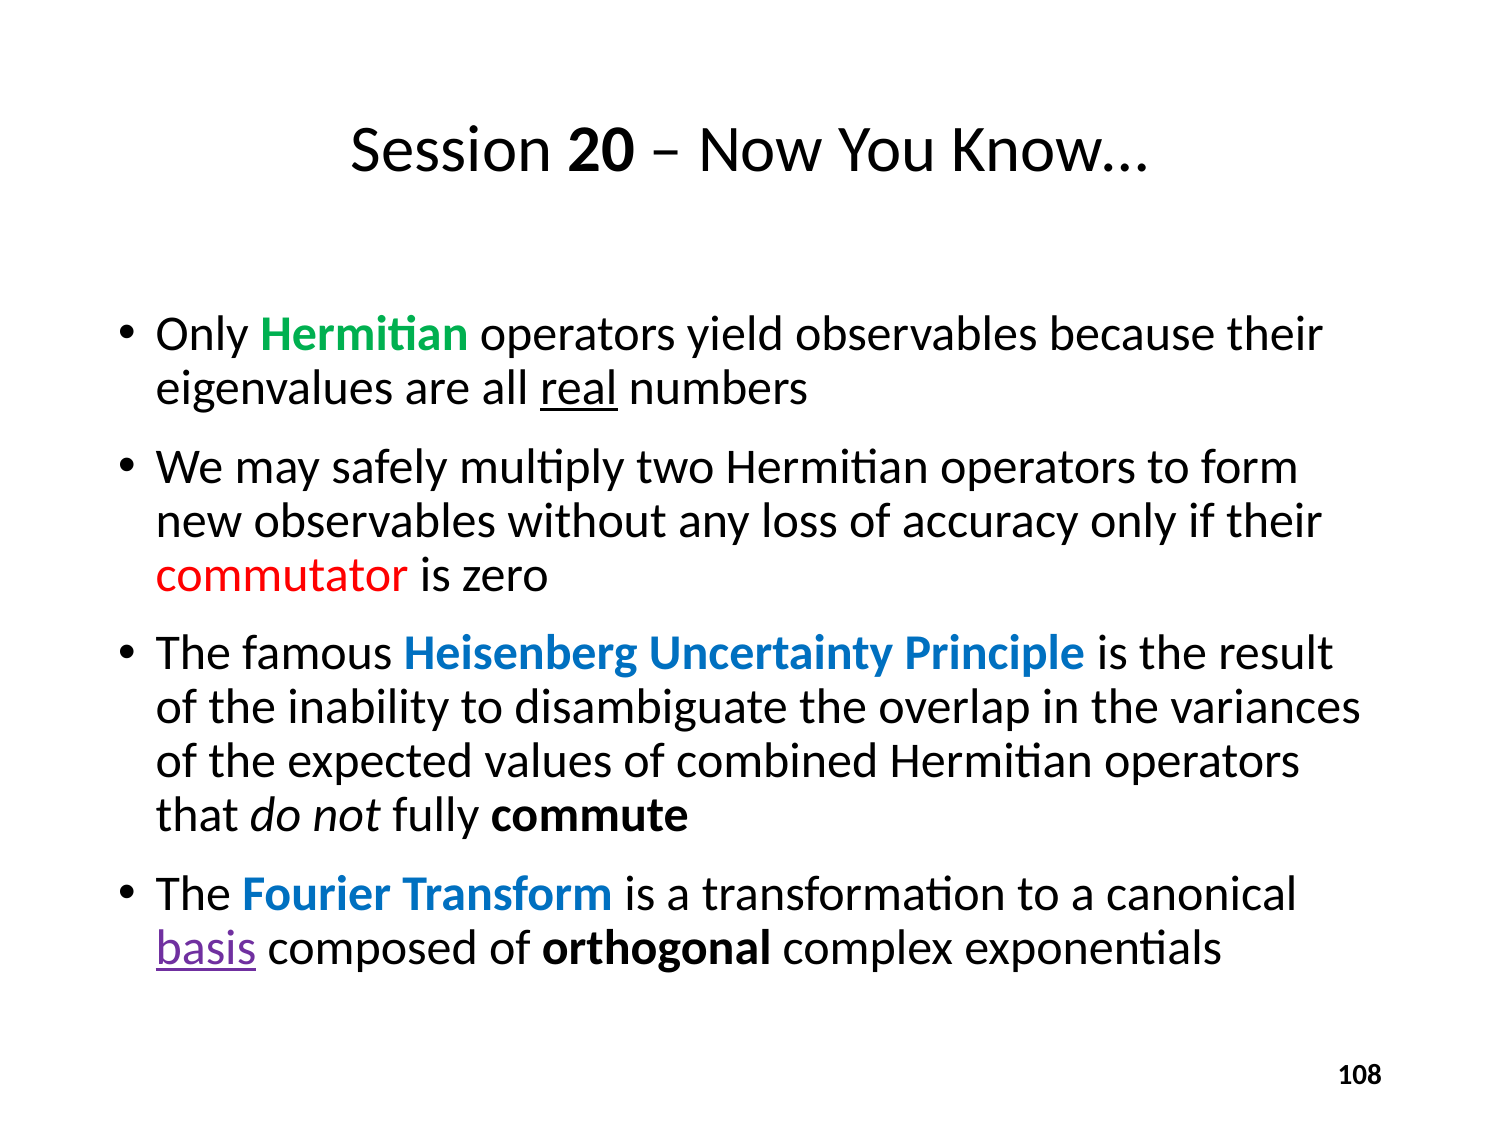

# Session 20 – Now You Know…
Only Hermitian operators yield observables because their eigenvalues are all real numbers
We may safely multiply two Hermitian operators to form new observables without any loss of accuracy only if their commutator is zero
The famous Heisenberg Uncertainty Principle is the result of the inability to disambiguate the overlap in the variances of the expected values of combined Hermitian operators that do not fully commute
The Fourier Transform is a transformation to a canonical basis composed of orthogonal complex exponentials

108